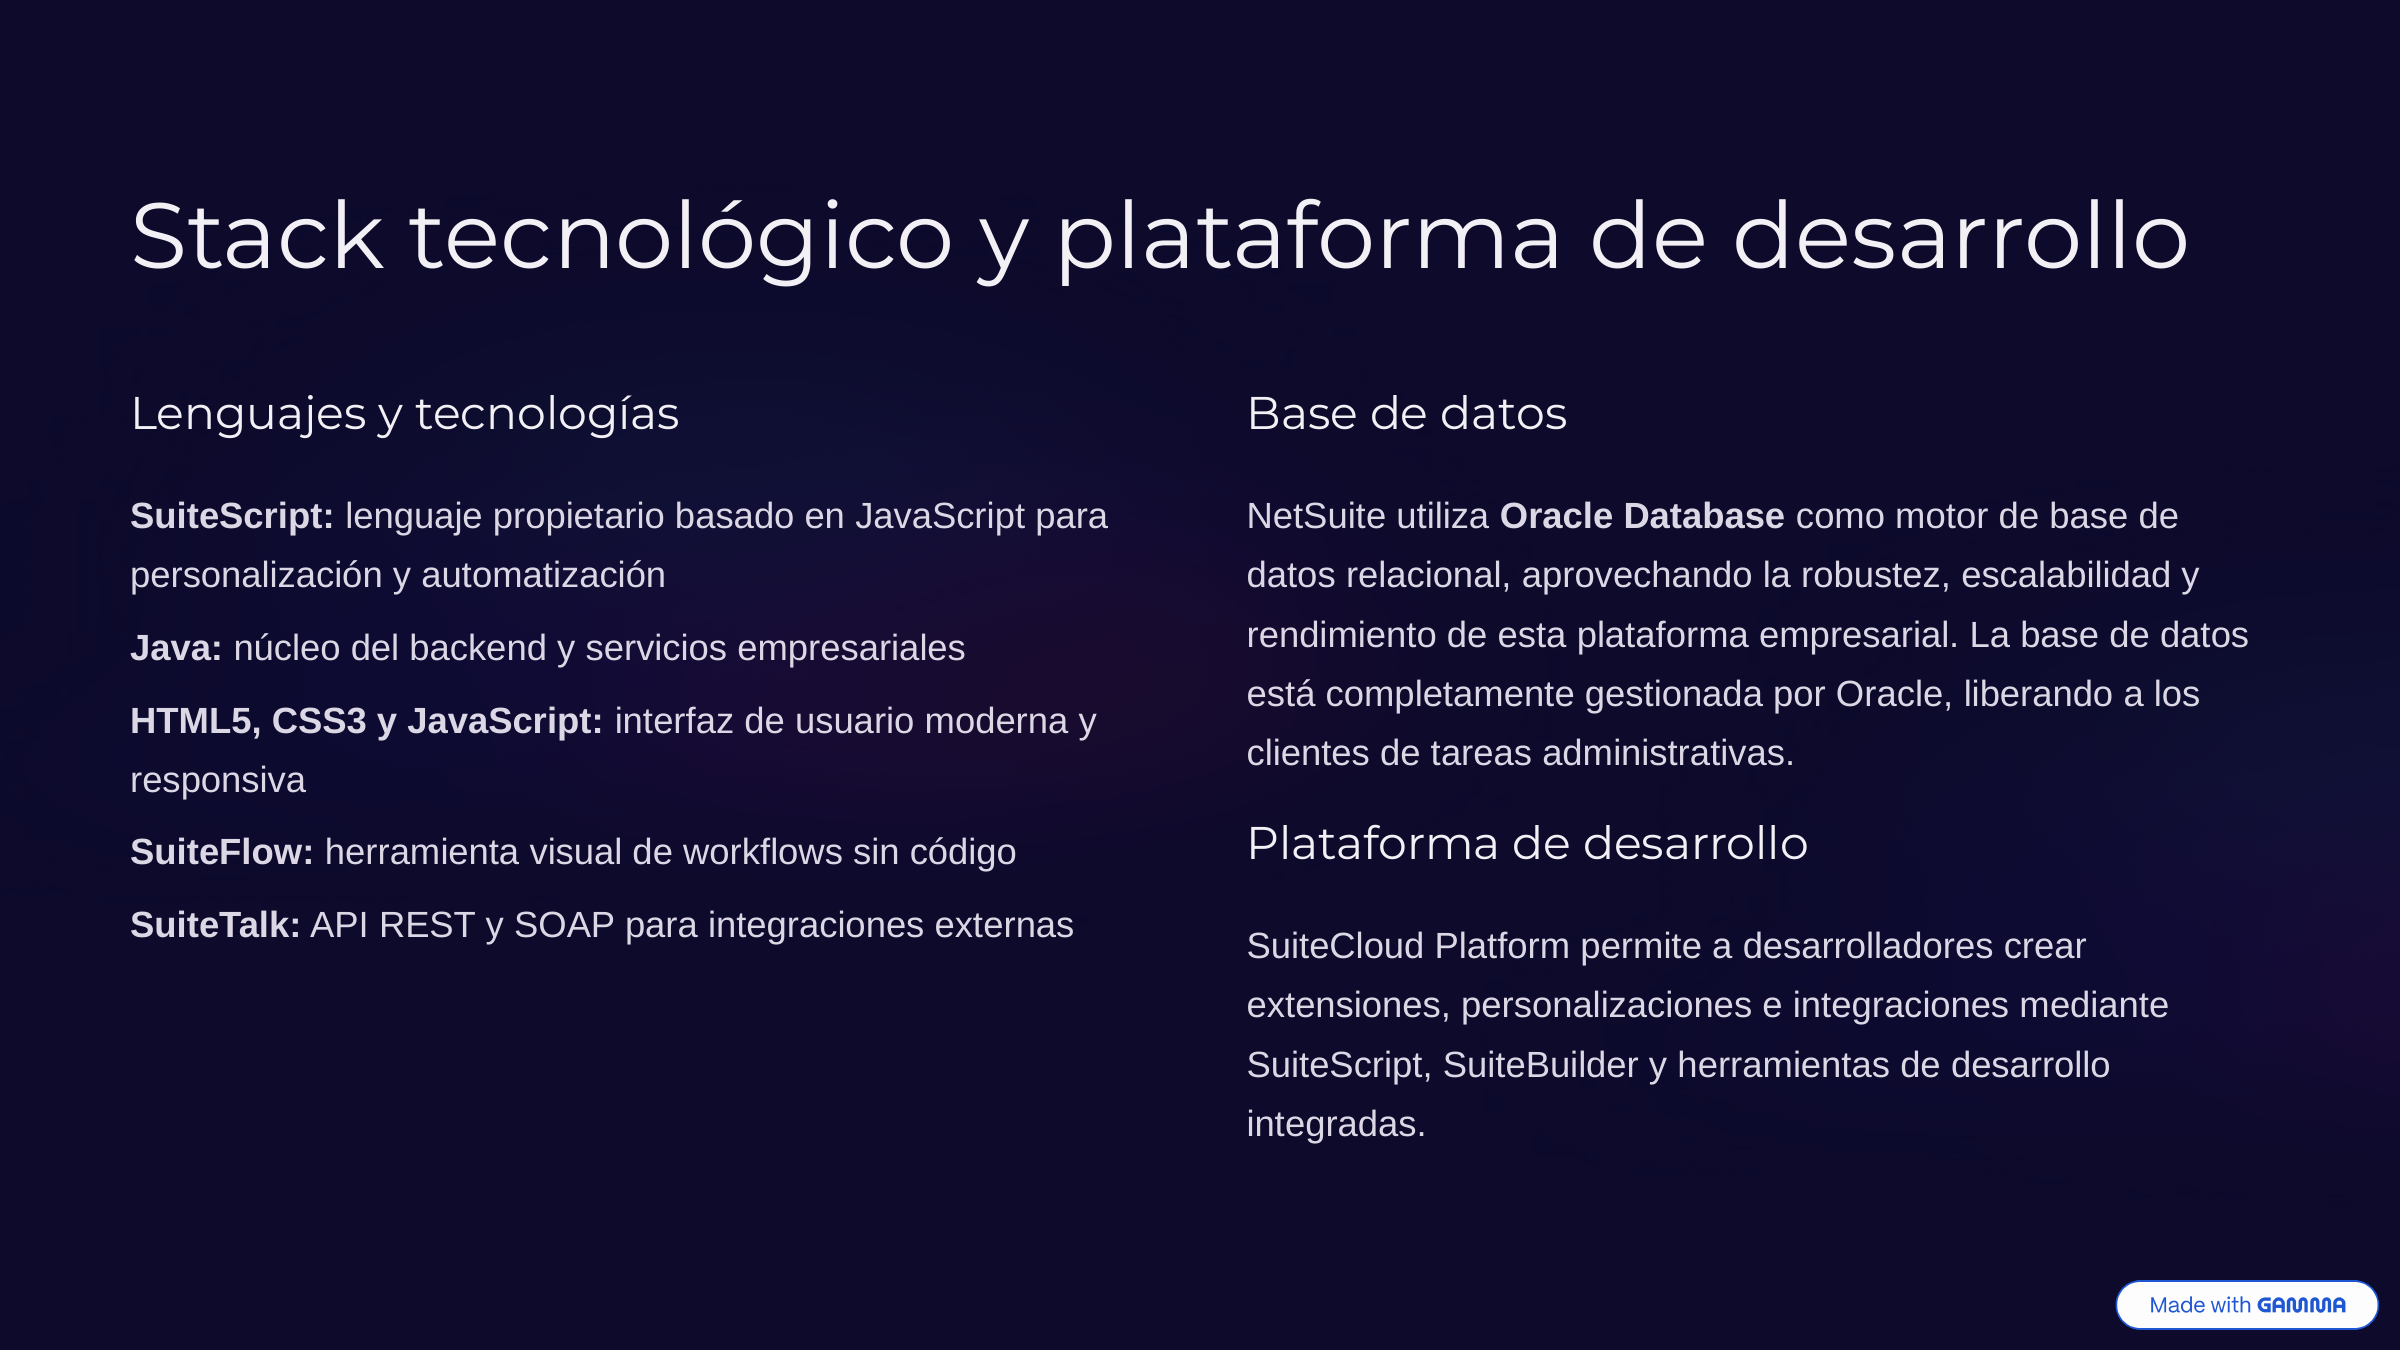

Stack tecnológico y plataforma de desarrollo
Lenguajes y tecnologías
Base de datos
SuiteScript: lenguaje propietario basado en JavaScript para personalización y automatización
NetSuite utiliza Oracle Database como motor de base de datos relacional, aprovechando la robustez, escalabilidad y rendimiento de esta plataforma empresarial. La base de datos está completamente gestionada por Oracle, liberando a los clientes de tareas administrativas.
Java: núcleo del backend y servicios empresariales
HTML5, CSS3 y JavaScript: interfaz de usuario moderna y responsiva
Plataforma de desarrollo
SuiteFlow: herramienta visual de workflows sin código
SuiteTalk: API REST y SOAP para integraciones externas
SuiteCloud Platform permite a desarrolladores crear extensiones, personalizaciones e integraciones mediante SuiteScript, SuiteBuilder y herramientas de desarrollo integradas.